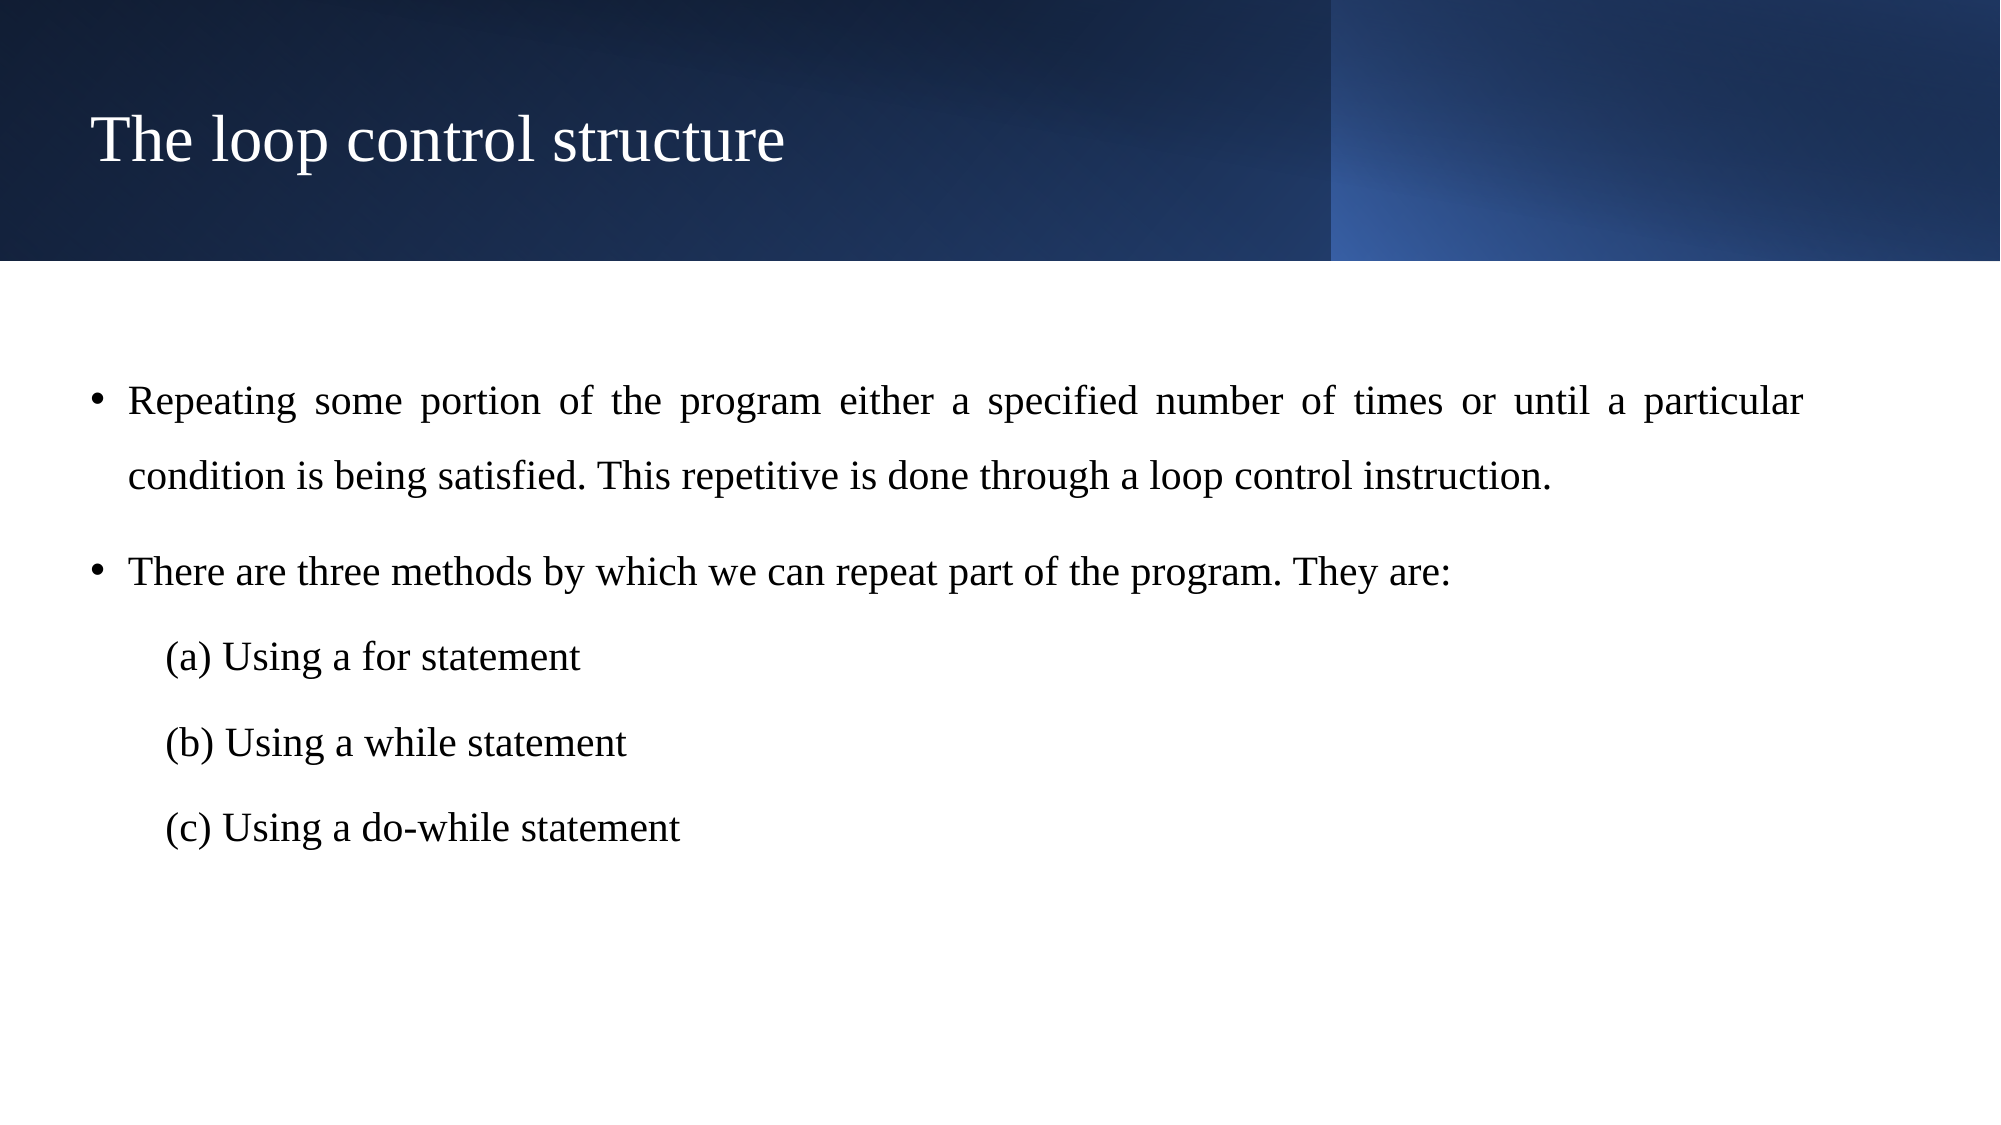

# The loop control structure
Repeating some portion of the program either a specified number of times or until a particular condition is being satisfied. This repetitive is done through a loop control instruction.
There are three methods by which we can repeat part of the program. They are:
(a) Using a for statement
(b) Using a while statement
(c) Using a do-while statement